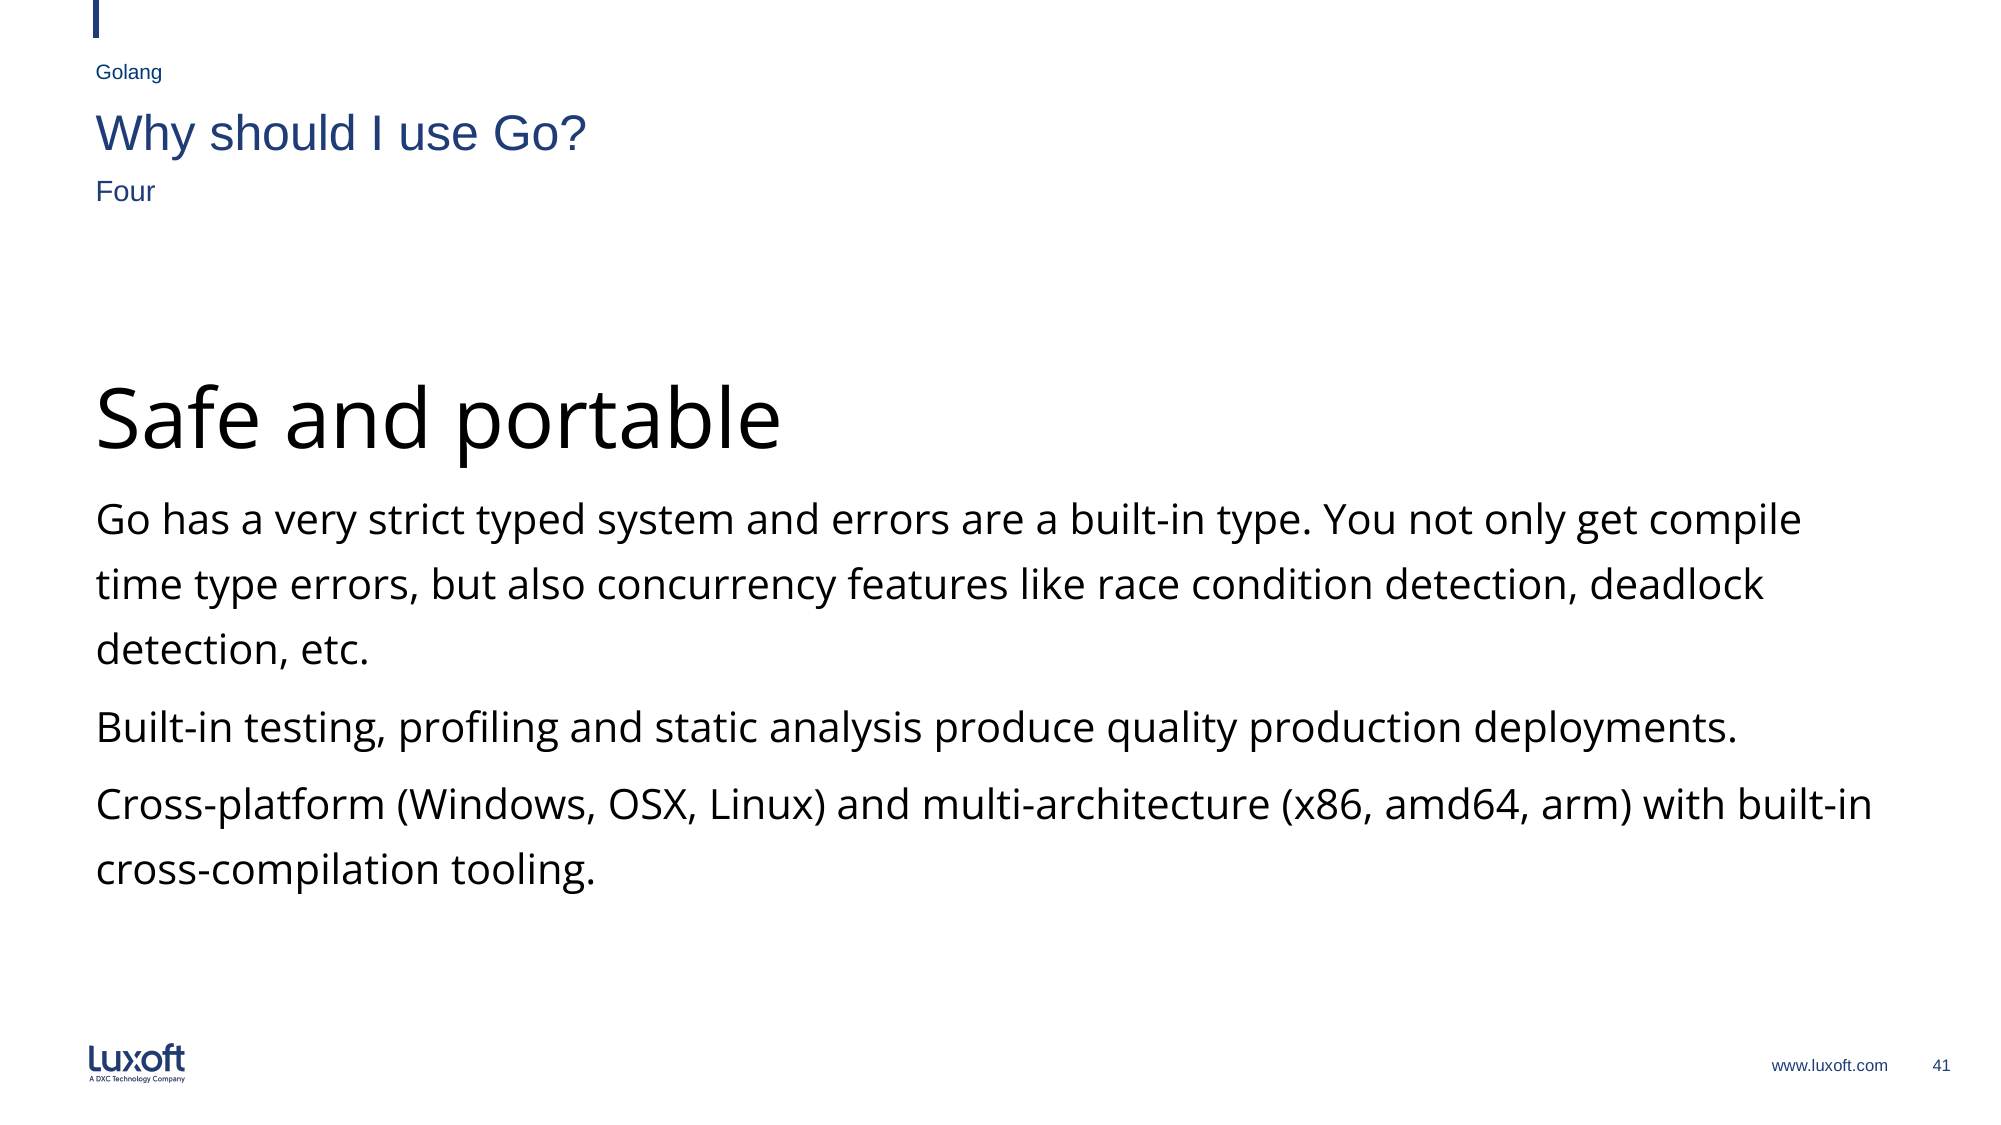

Golang
# Why should I use Go?
Four
Safe and portable
Go has a very strict typed system and errors are a built-in type. You not only get compile time type errors, but also concurrency features like race condition detection, deadlock detection, etc.
Built-in testing, profiling and static analysis produce quality production deployments.
Cross-platform (Windows, OSX, Linux) and multi-architecture (x86, amd64, arm) with built-in cross-compilation tooling.